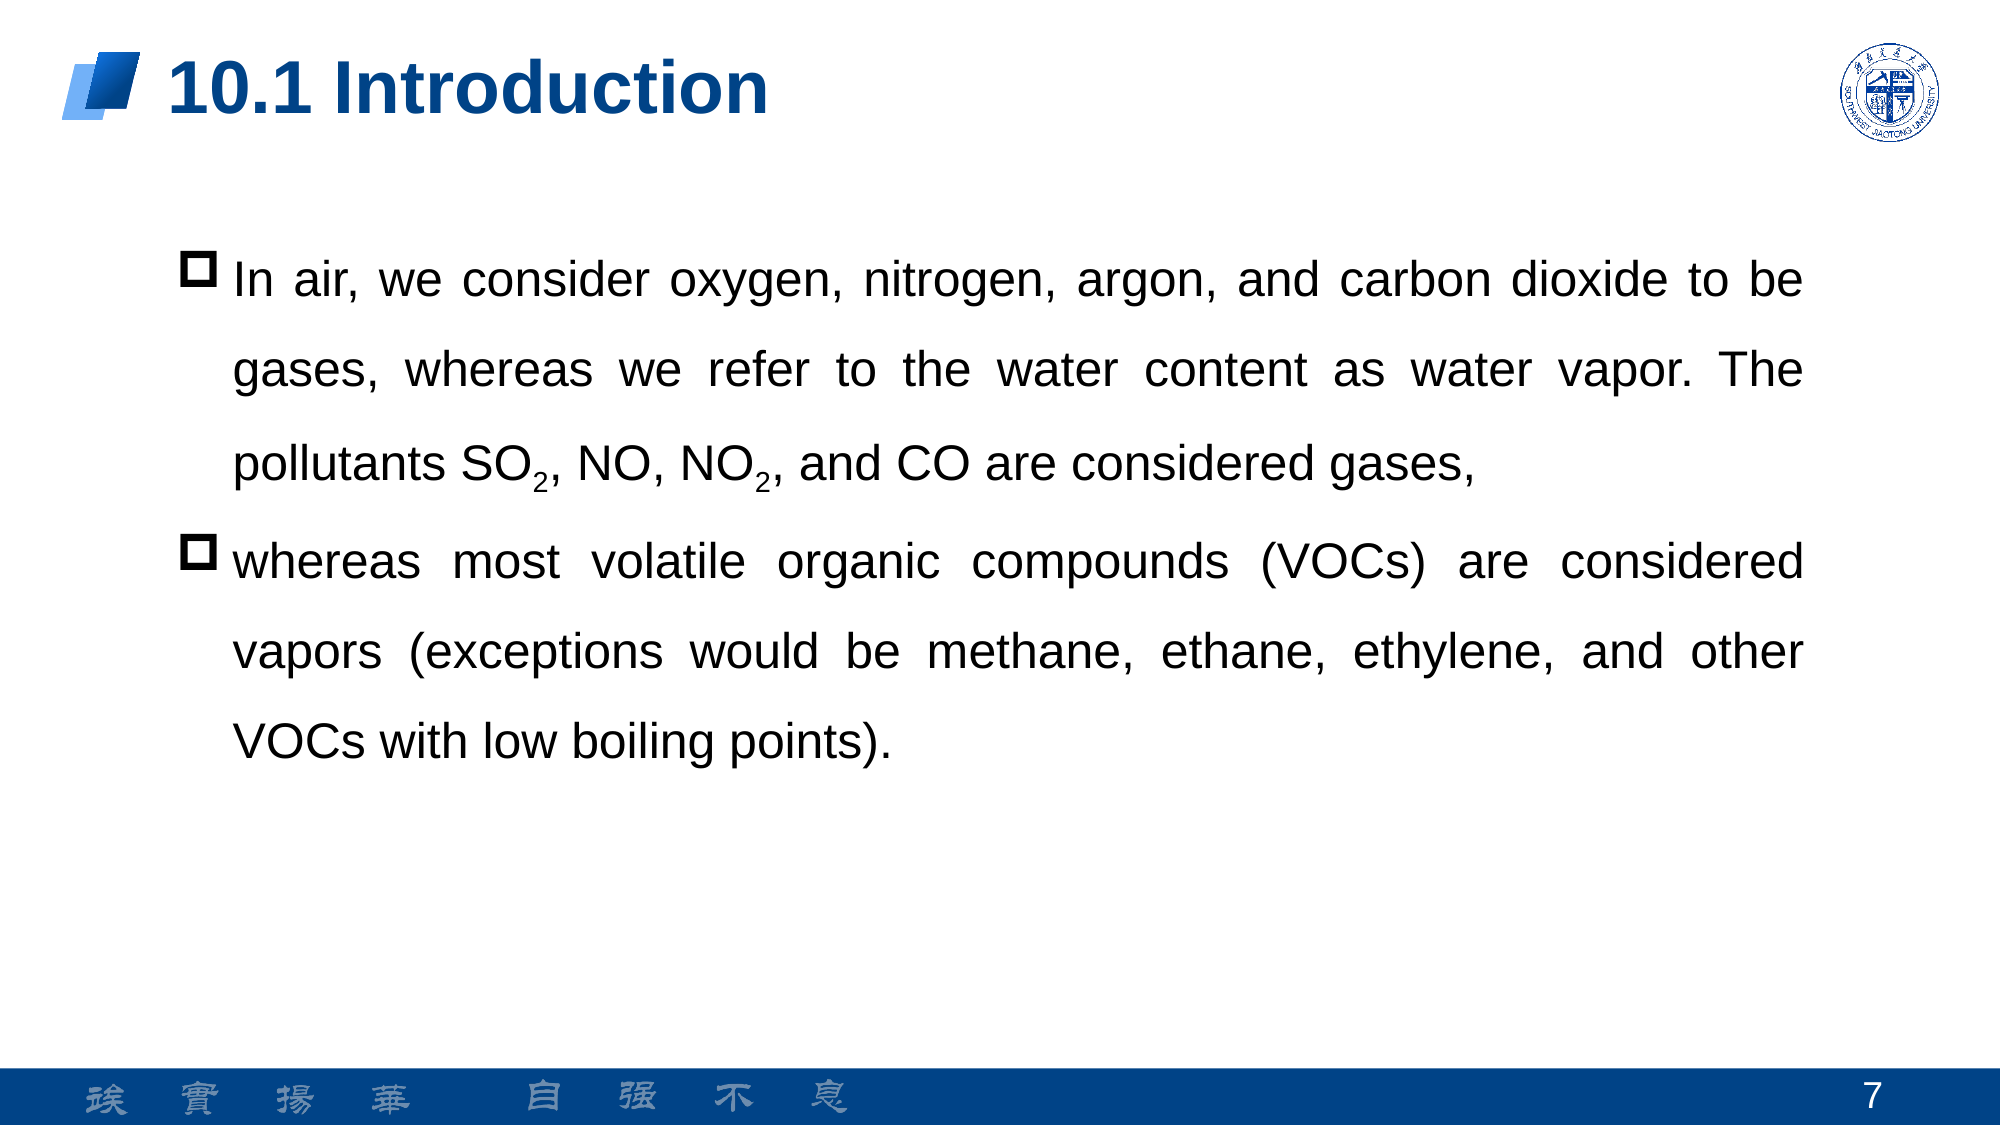

10.1 Introduction

In air, we consider oxygen, nitrogen, argon, and carbon dioxide to be gases, whereas we refer to the water content as water vapor. The pollutants SO2, NO, NO2, and CO are considered gases,
whereas most volatile organic compounds (VOCs) are considered vapors (exceptions would be methane, ethane, ethylene, and other VOCs with low boiling points).